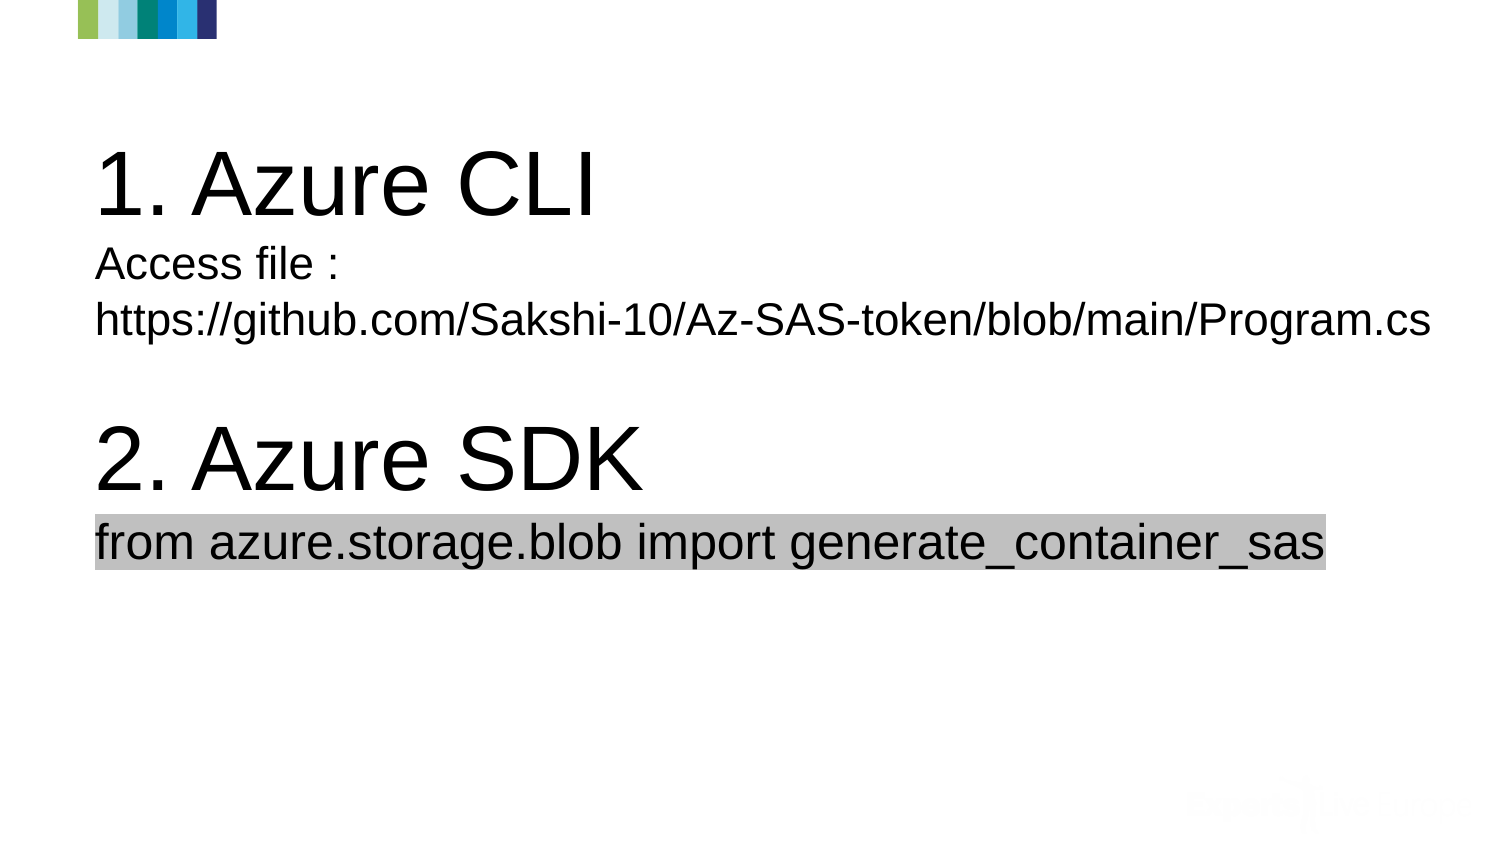

# 1. Azure CLI Access file : https://github.com/Sakshi-10/Az-SAS-token/blob/main/Program.cs 2. Azure SDK from azure.storage.blob import generate_container_sas